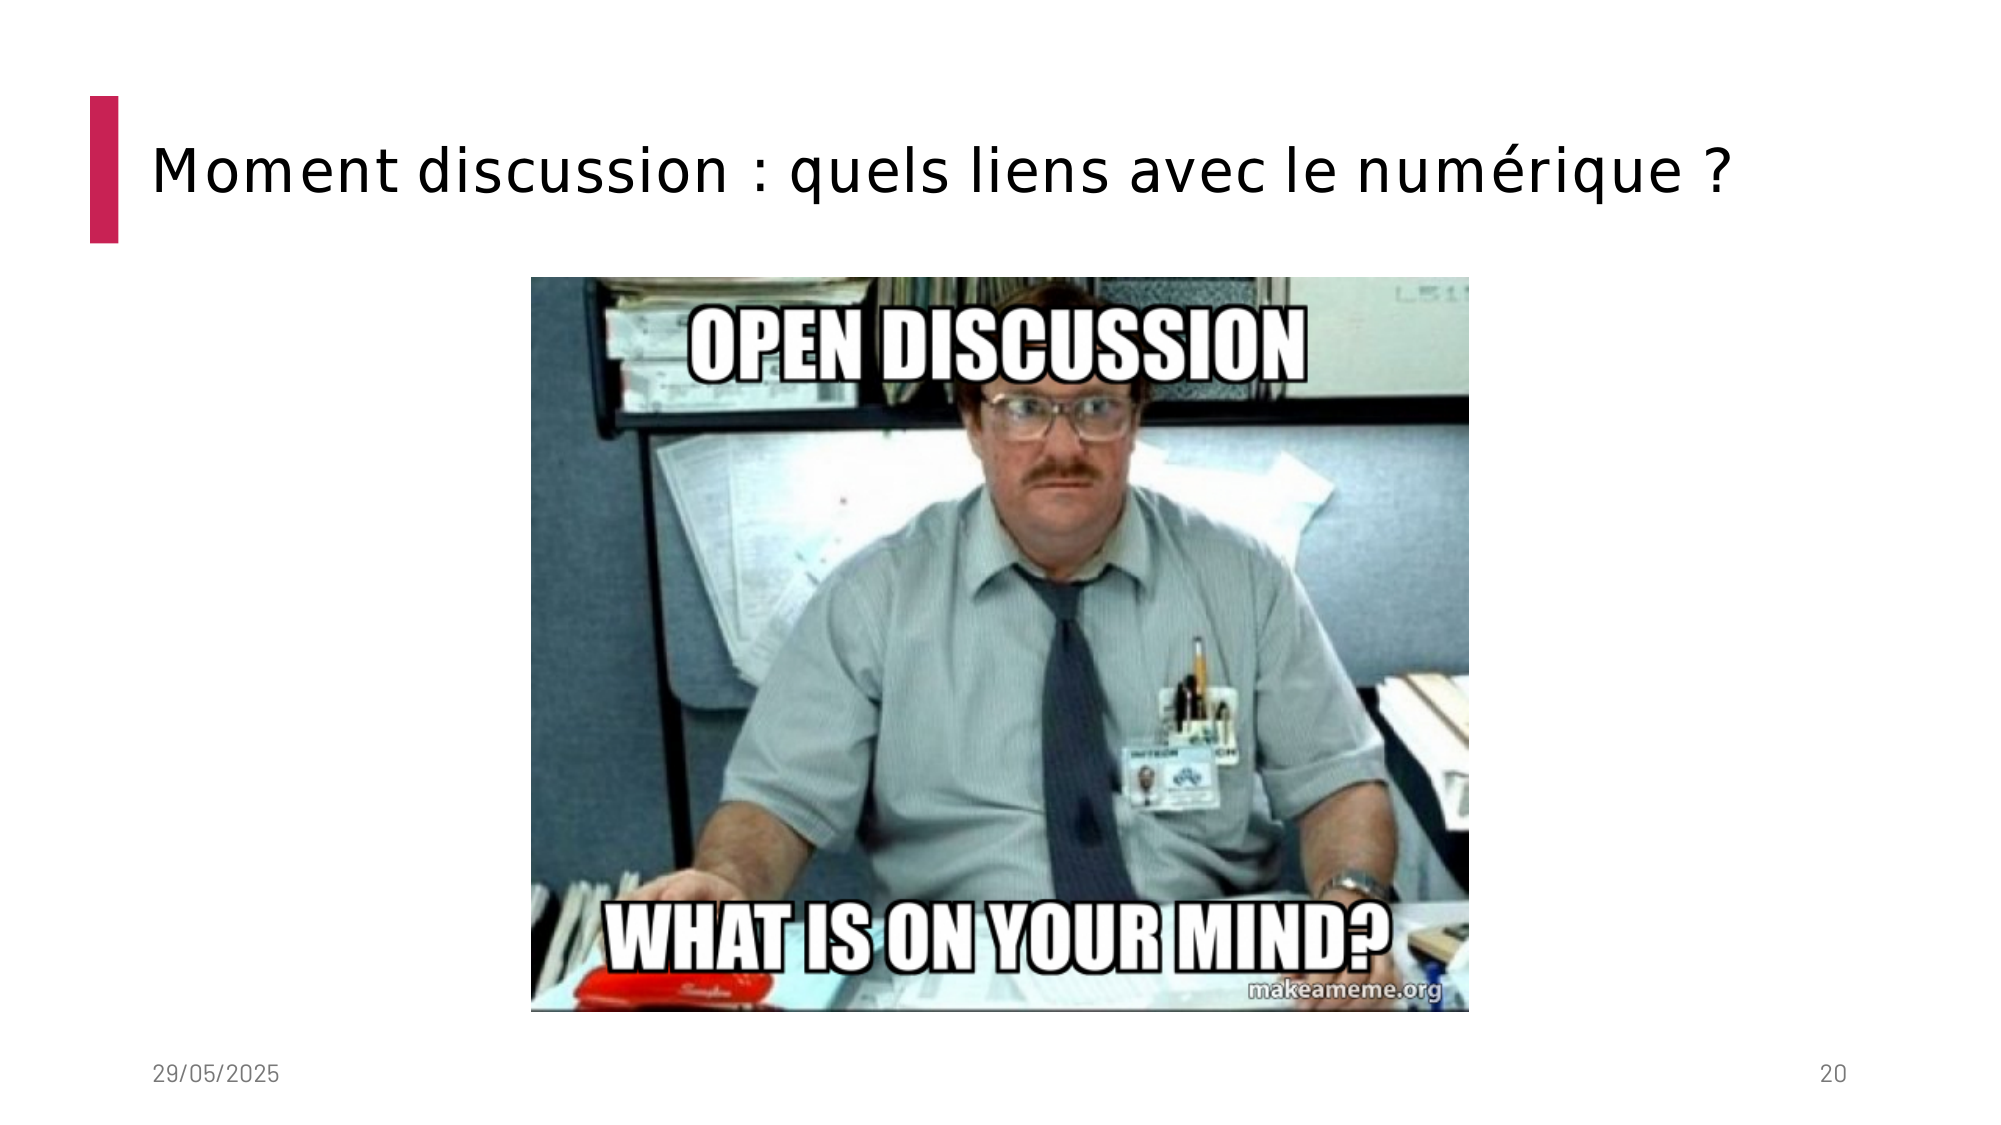

# Moment discussion : quels liens avec le numérique ?
29/05/2025
20